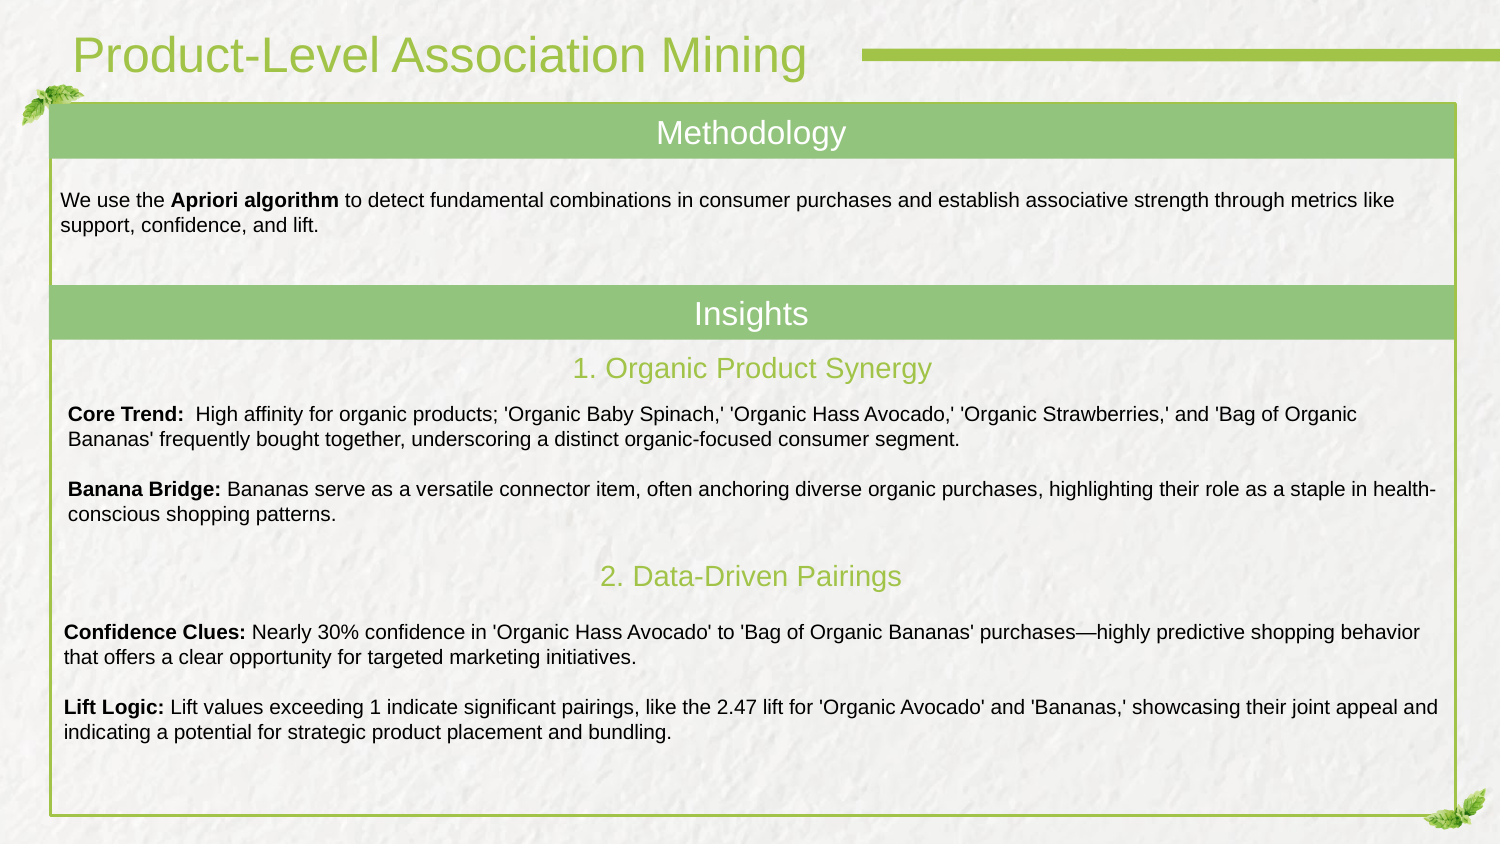

# Product-Level Association Mining

Methodology

We use the Apriori algorithm to detect fundamental combinations in consumer purchases and establish associative strength through metrics like support, confidence, and lift.

Insights
1. Organic Product Synergy
Core Trend:  High affinity for organic products; 'Organic Baby Spinach,' 'Organic Hass Avocado,' 'Organic Strawberries,' and 'Bag of Organic Bananas' frequently bought together, underscoring a distinct organic-focused consumer segment.

Banana Bridge: Bananas serve as a versatile connector item, often anchoring diverse organic purchases, highlighting their role as a staple in health-conscious shopping patterns.
2. Data-Driven Pairings
Confidence Clues: Nearly 30% confidence in 'Organic Hass Avocado' to 'Bag of Organic Bananas' purchases—highly predictive shopping behavior that offers a clear opportunity for targeted marketing initiatives.

Lift Logic: Lift values exceeding 1 indicate significant pairings, like the 2.47 lift for 'Organic Avocado' and 'Bananas,' showcasing their joint appeal and indicating a potential for strategic product placement and bundling.